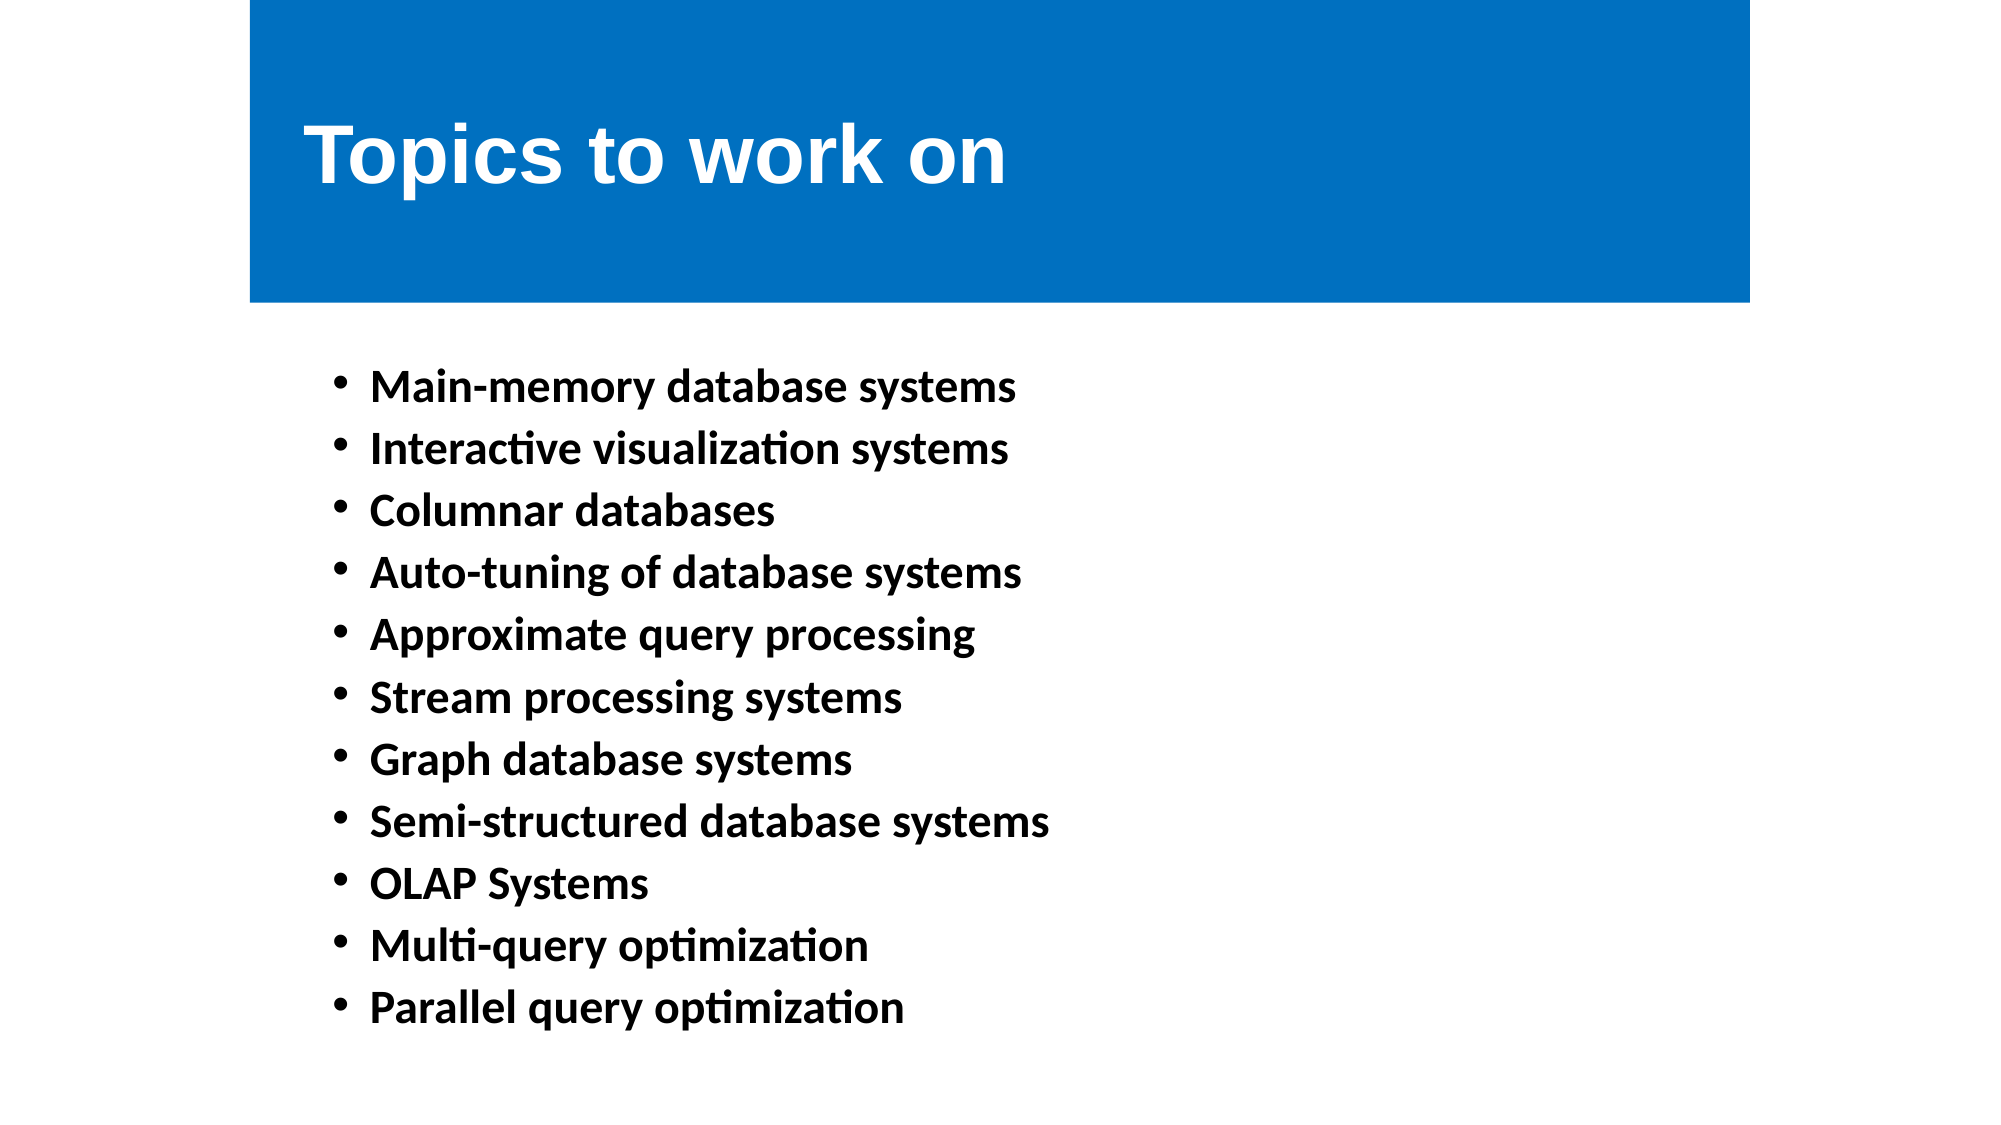

Topics to work on
# 3. Make a comprehensive list of papers

1. Select the right topic
Main-memory database systems
Interactive visualization systems
Columnar databases
Auto-tuning of database systems
Approximate query processing
Stream processing systems
Graph database systems
Semi-structured database systems
OLAP Systems
Multi-query optimization
Parallel query optimization